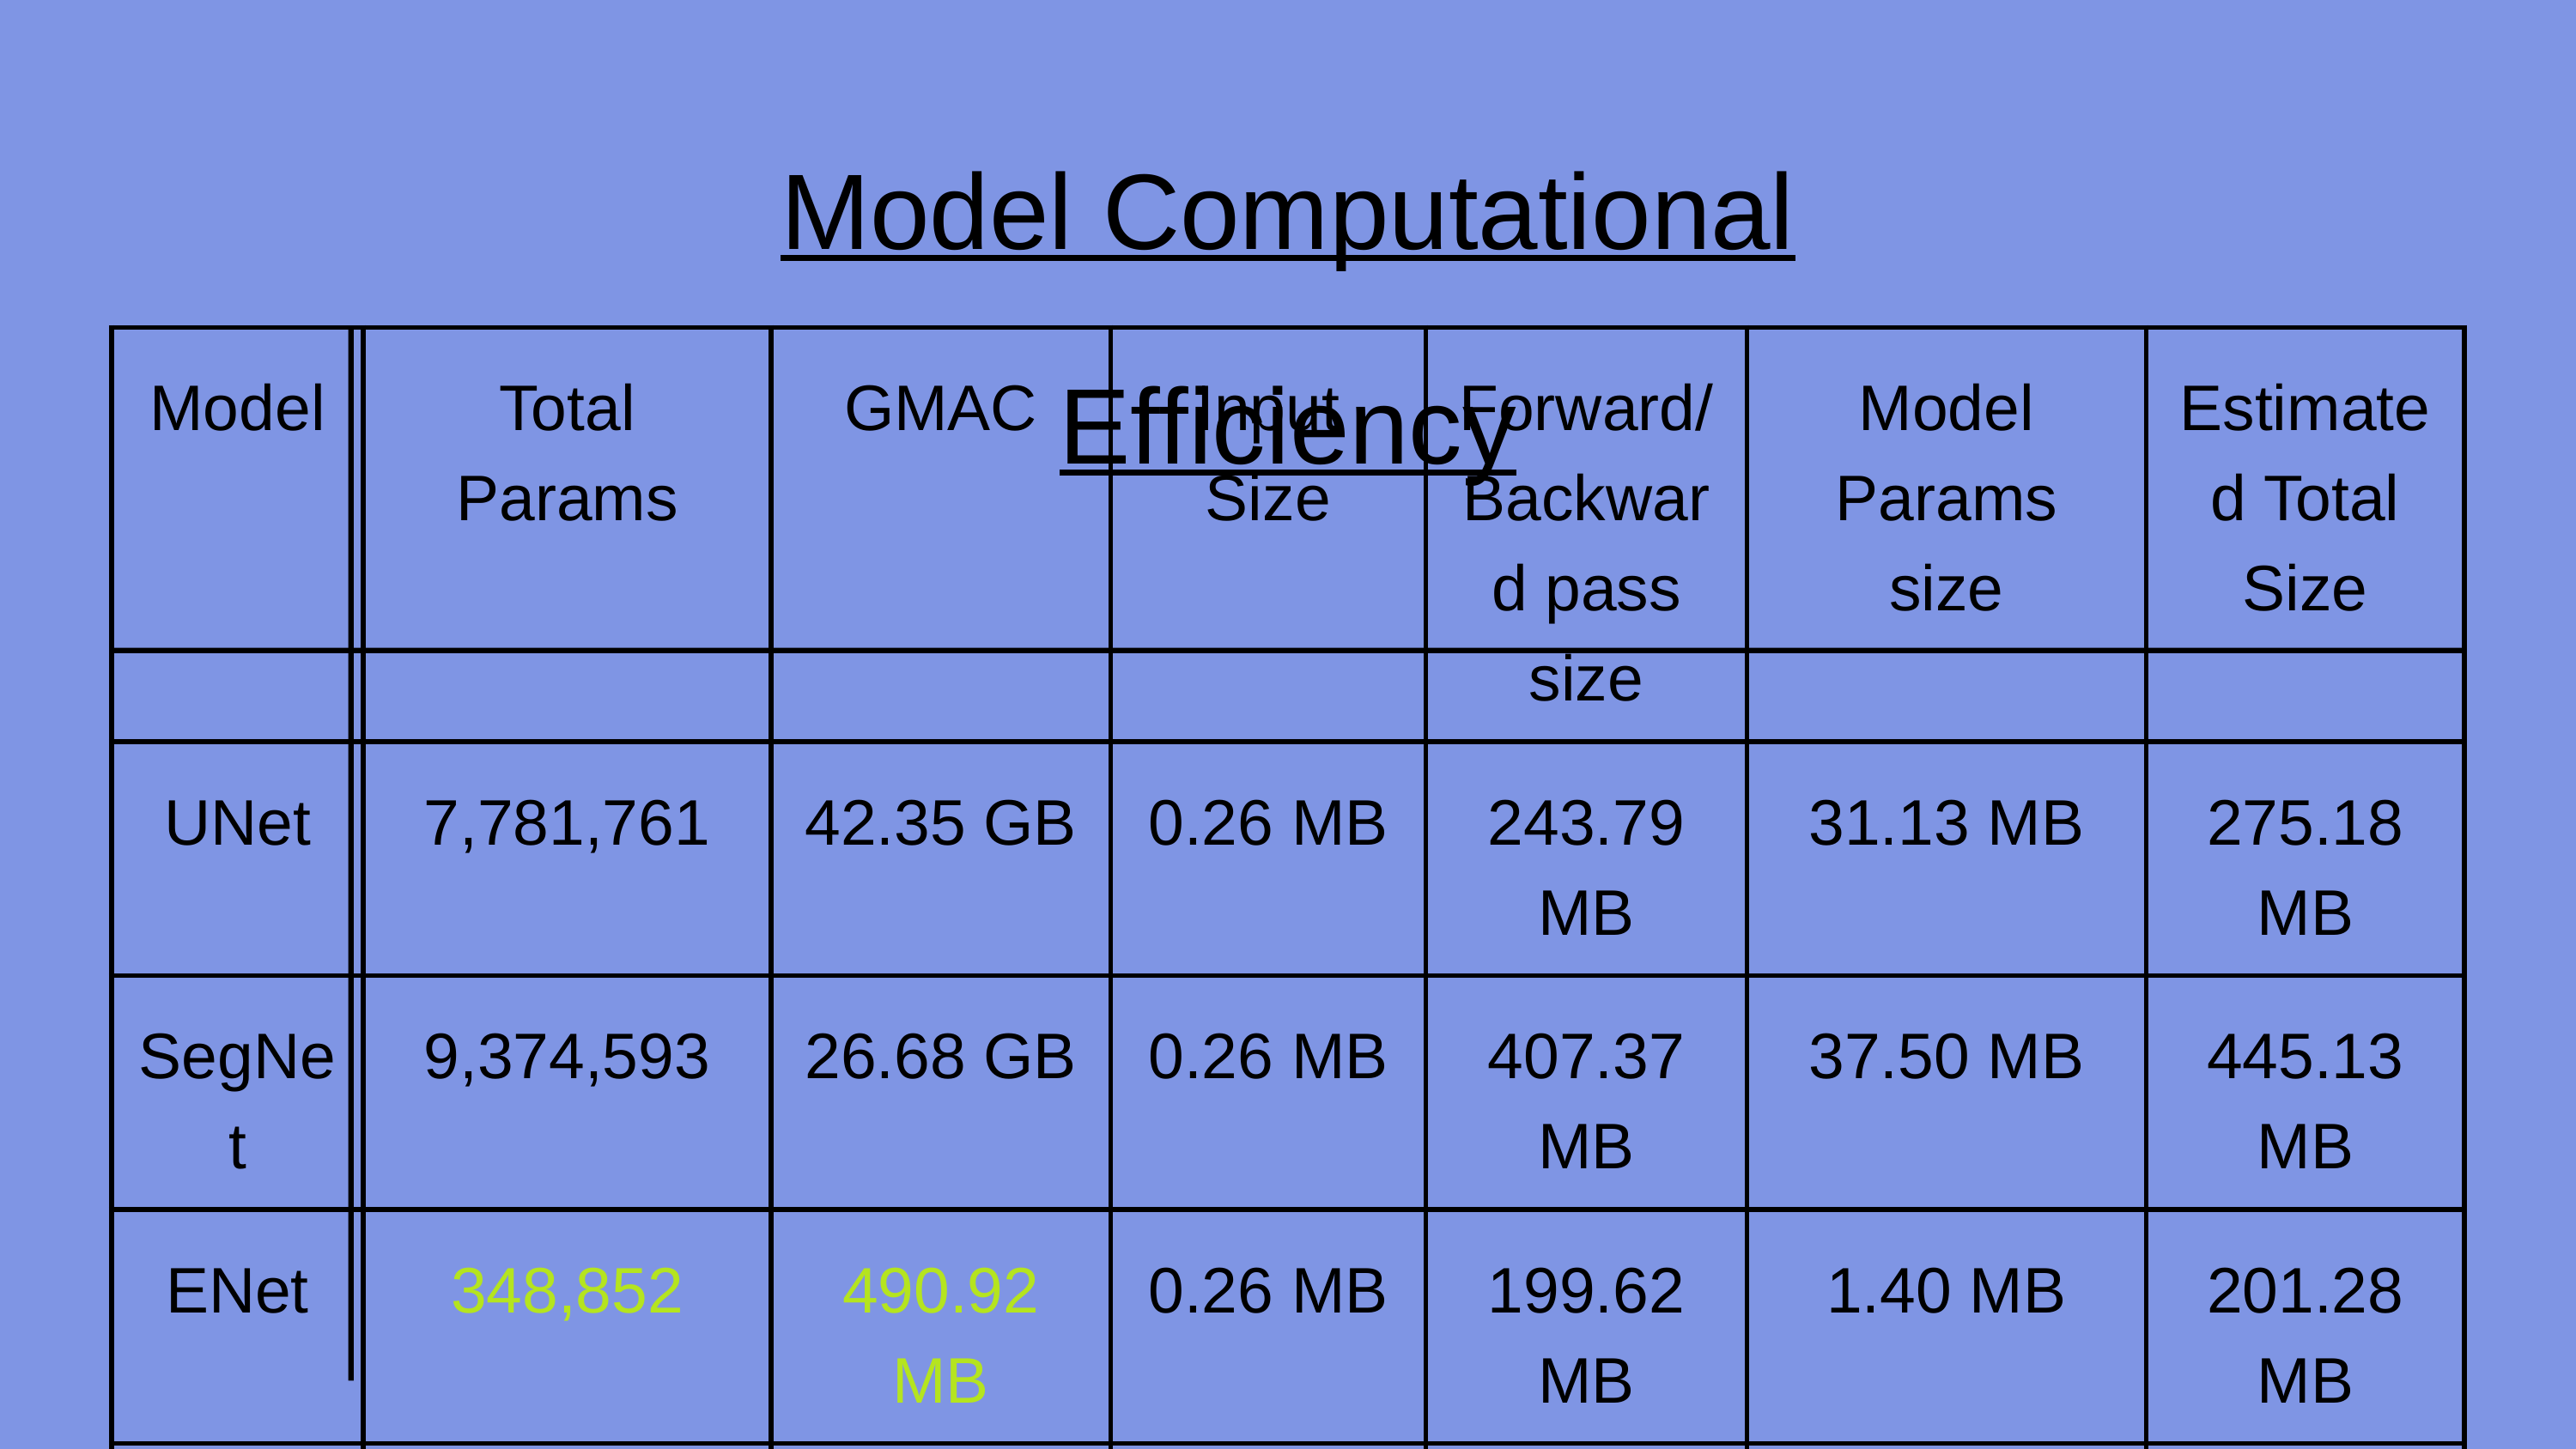

Model Computational Efficiency
| Model | Total Params | GMAC | Input Size | Forward/Backward pass size | Model Params size | Estimated Total Size |
| --- | --- | --- | --- | --- | --- | --- |
| UNet | 7,781,761 | 42.35 GB | 0.26 MB | 243.79 MB | 31.13 MB | 275.18 MB |
| SegNet | 9,374,593 | 26.68 GB | 0.26 MB | 407.37 MB | 37.50 MB | 445.13 MB |
| ENet | 348,852 | 490.92 MB | 0.26 MB | 199.62 MB | 1.40 MB | 201.28 MB |
| PSPNet | 8,698,433 | 563.68 GB | 0.26 MB | 2.04 GB | 34.79 MB | 2.07 GB |